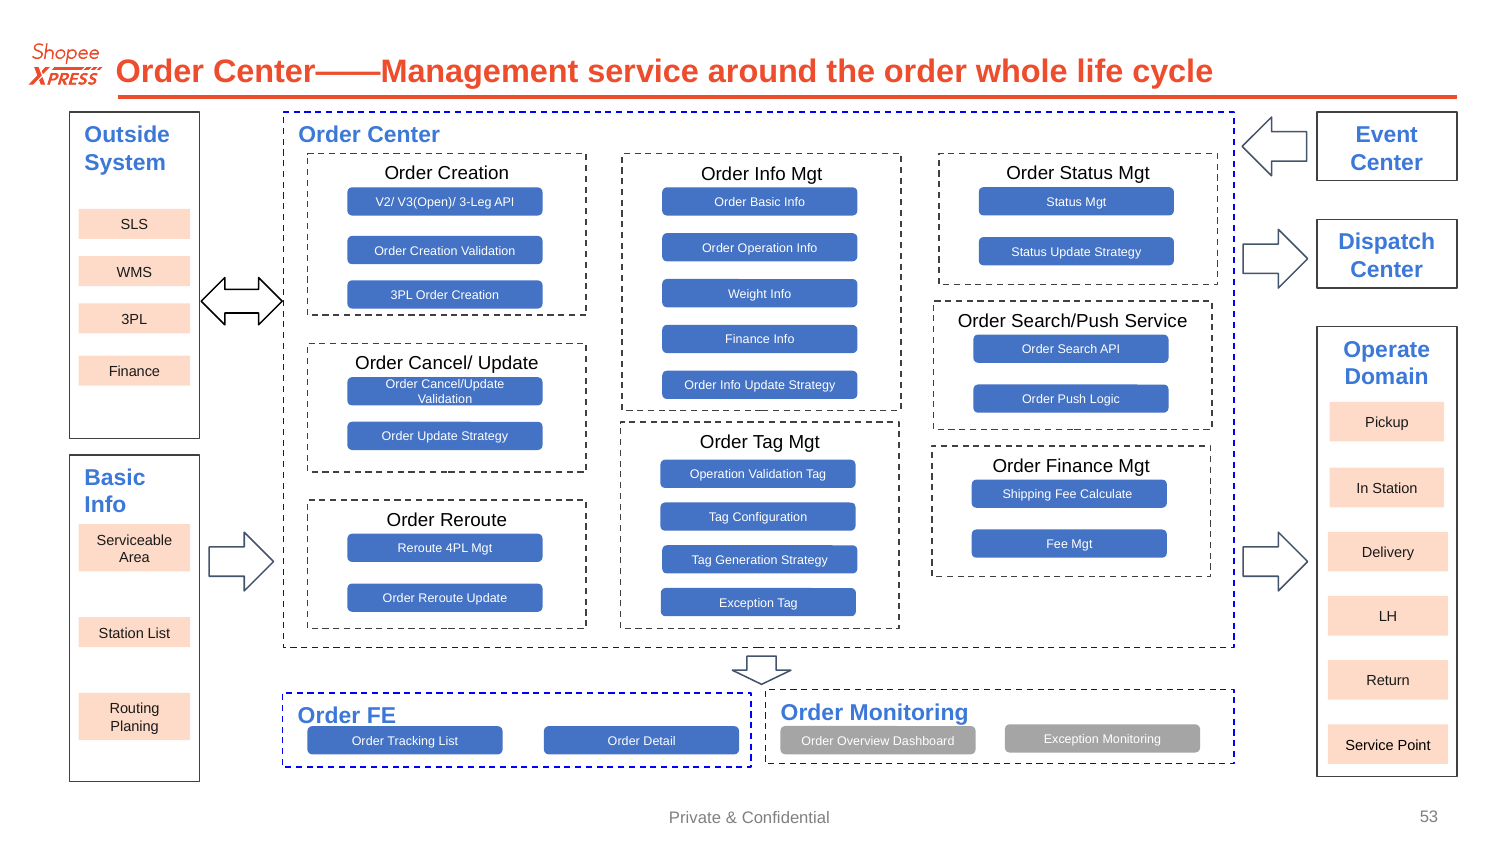

Order Center——Management service around the order whole life cycle
Outside System
Order Center
Event Center

Order Status Mgt
Order Info Mgt
Order Creation
Status Mgt
V2/ V3(Open)/ 3-Leg API
Order Basic Info
SLS
Dispatch Center

Order Operation Info
Order Creation Validation
Status Update Strategy
WMS

Weight Info
3PL Order Creation
Order Search/Push Service
3PL
Finance Info
Operate Domain
Order Search API
Order Cancel/ Update
Finance
Order Info Update Strategy
Order Cancel/Update Validation
Order Push Logic
Pickup
Order Update Strategy
Order Tag Mgt
Order Finance Mgt
Basic Info
Operation Validation Tag
In Station
Shipping Fee Calculate
Order Reroute
Tag Configuration
Serviceable Area

Fee Mgt
Delivery
Reroute 4PL Mgt
Tag Generation Strategy
Order Reroute Update
Exception Tag
LH
Station List

Return
Order Monitoring
Routing Planing
Order FE
Service Point
Exception Monitoring
Order Overview Dashboard
Order Tracking List
Order Detail